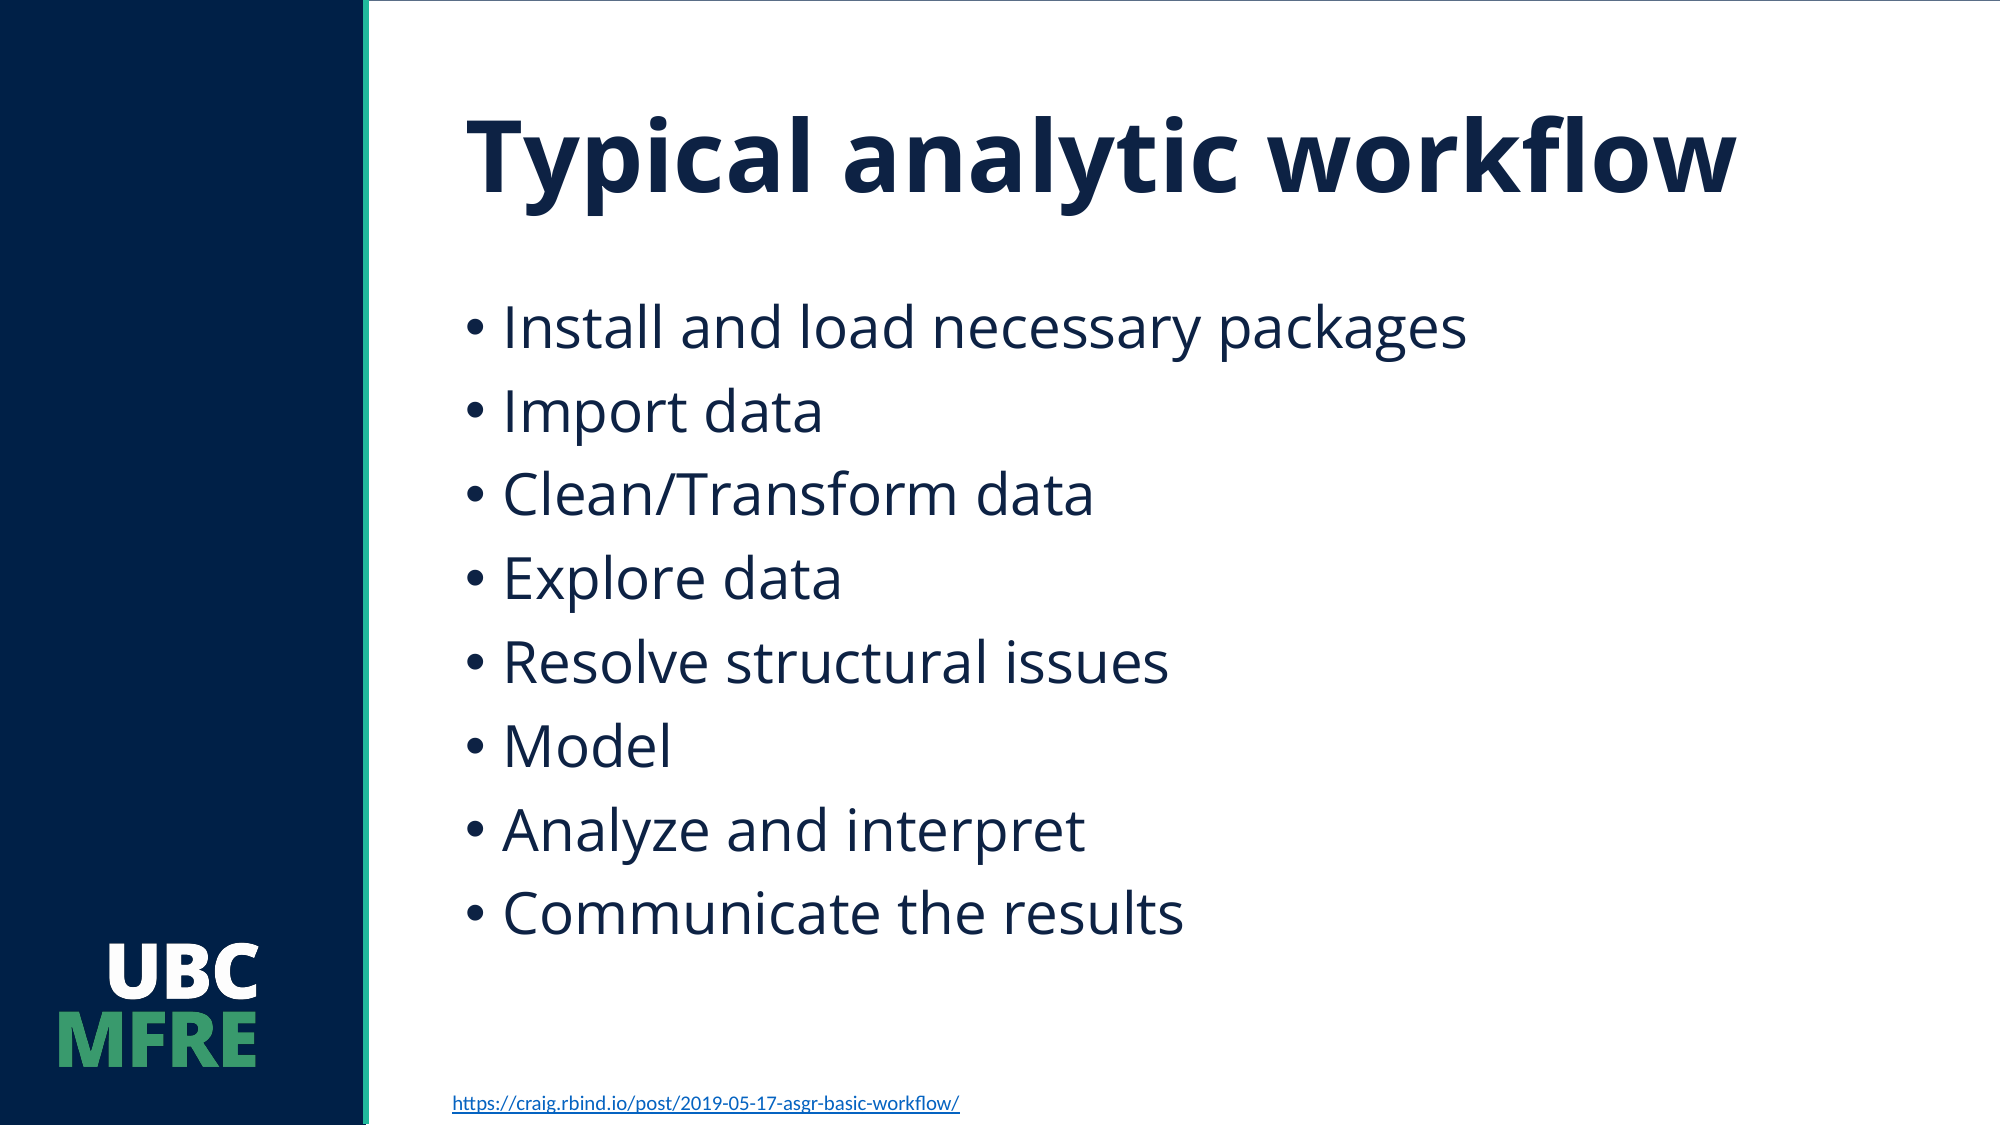

# Typical analytic workflow
Install and load necessary packages
Import data
Clean/Transform data
Explore data
Resolve structural issues
Model
Analyze and interpret
Communicate the results
https://craig.rbind.io/post/2019-05-17-asgr-basic-workflow/